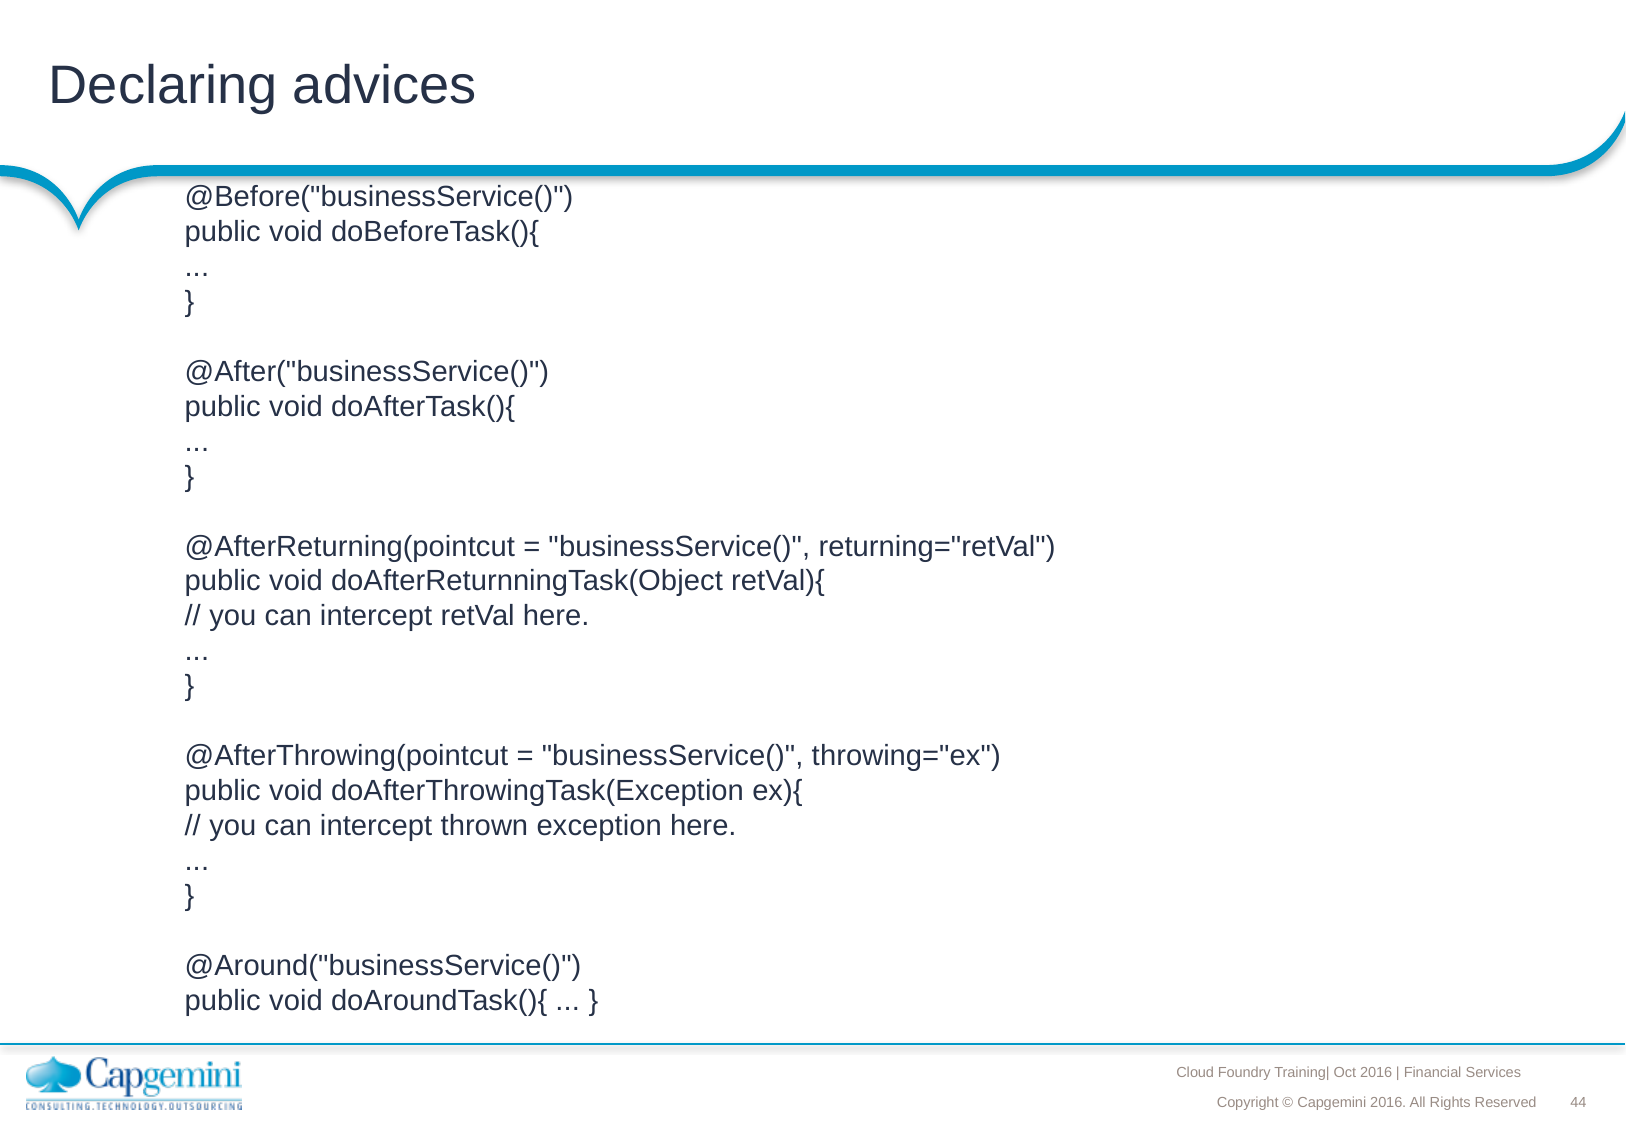

# Declaring advices

@Before("businessService()")
public void doBeforeTask(){
...
}

@After("businessService()")
public void doAfterTask(){
...
}

@AfterReturning(pointcut = "businessService()", returning="retVal")
public void doAfterReturnningTask(Object retVal){
// you can intercept retVal here.
...
}

@AfterThrowing(pointcut = "businessService()", throwing="ex")
public void doAfterThrowingTask(Exception ex){
// you can intercept thrown exception here.
...
}

@Around("businessService()")
public void doAroundTask(){ ... }